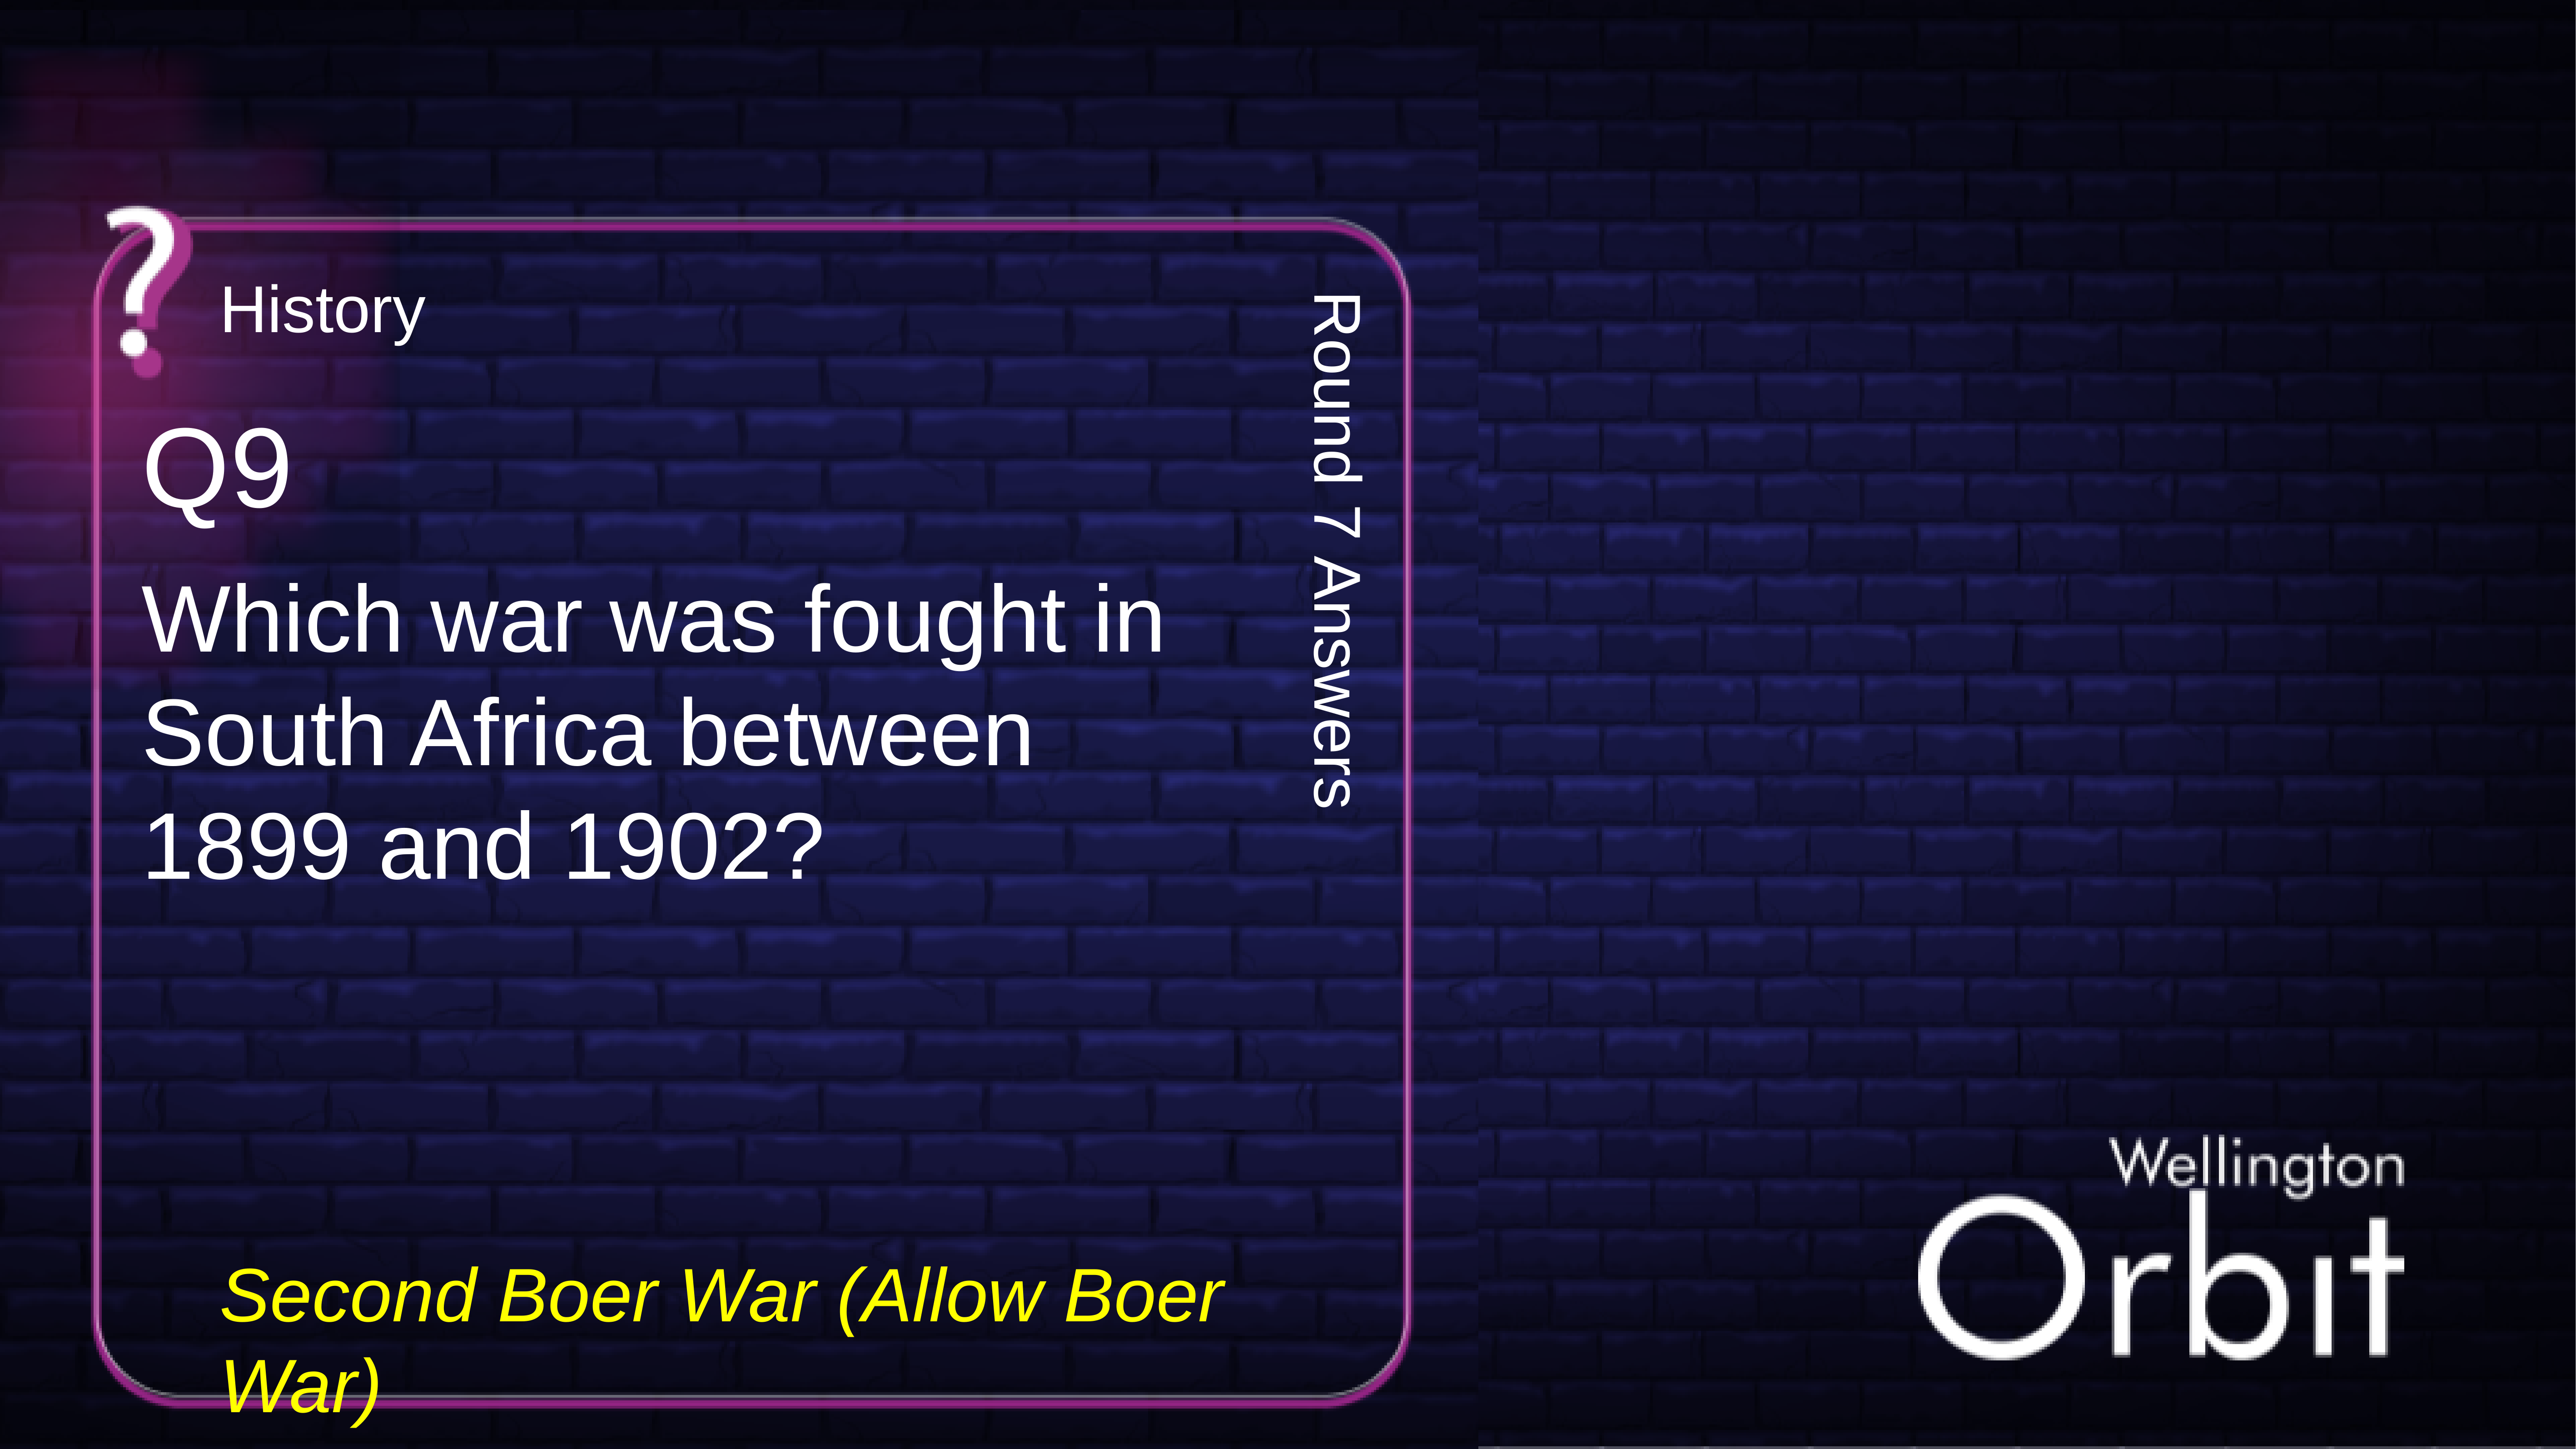

History
Q9
Round 7 Answers
Which war was fought in South Africa between 1899 and 1902?
Second Boer War (Allow Boer War)